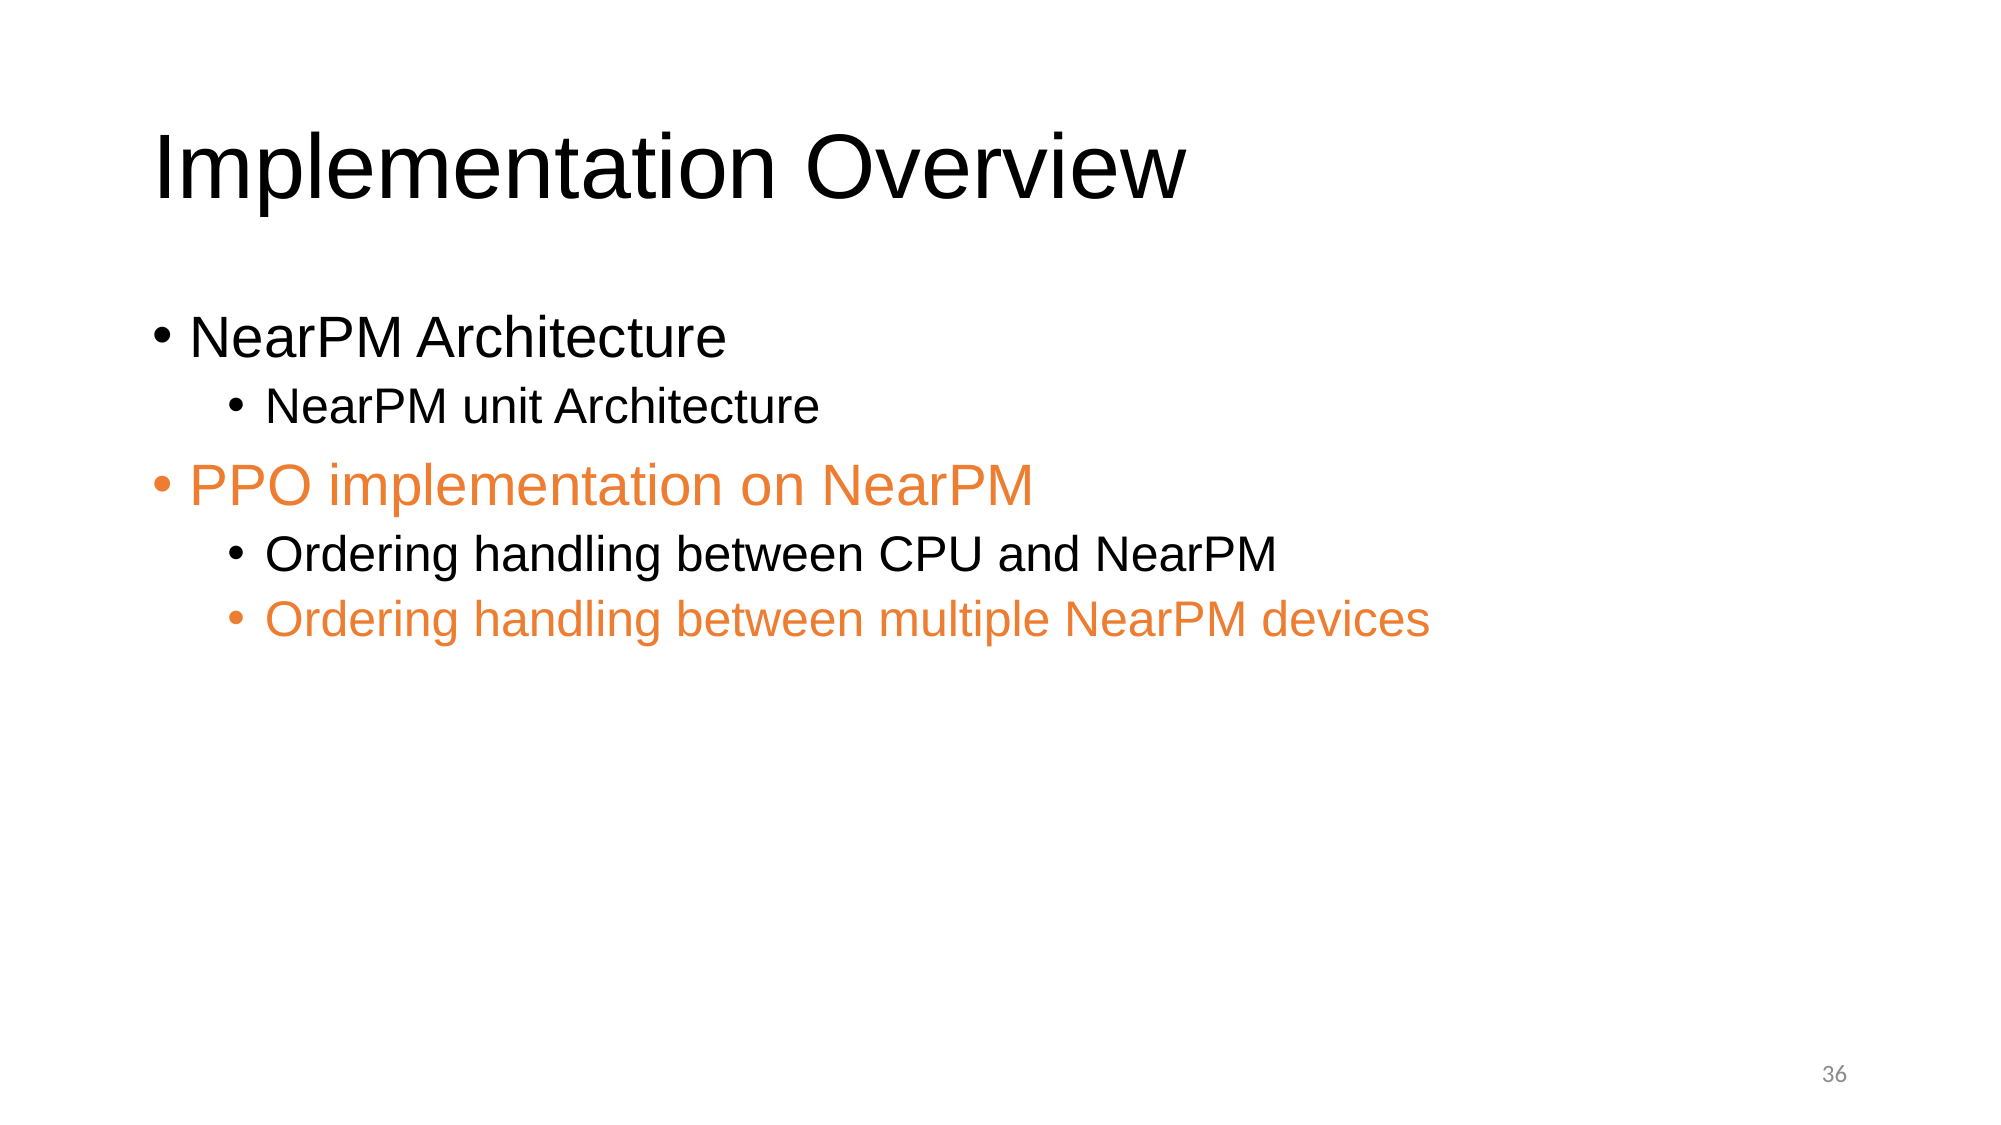

# Implementation Overview
NearPM Architecture
NearPM unit Architecture
PPO implementation on NearPM
Ordering handling between CPU and NearPM
Ordering handling between multiple NearPM devices
36